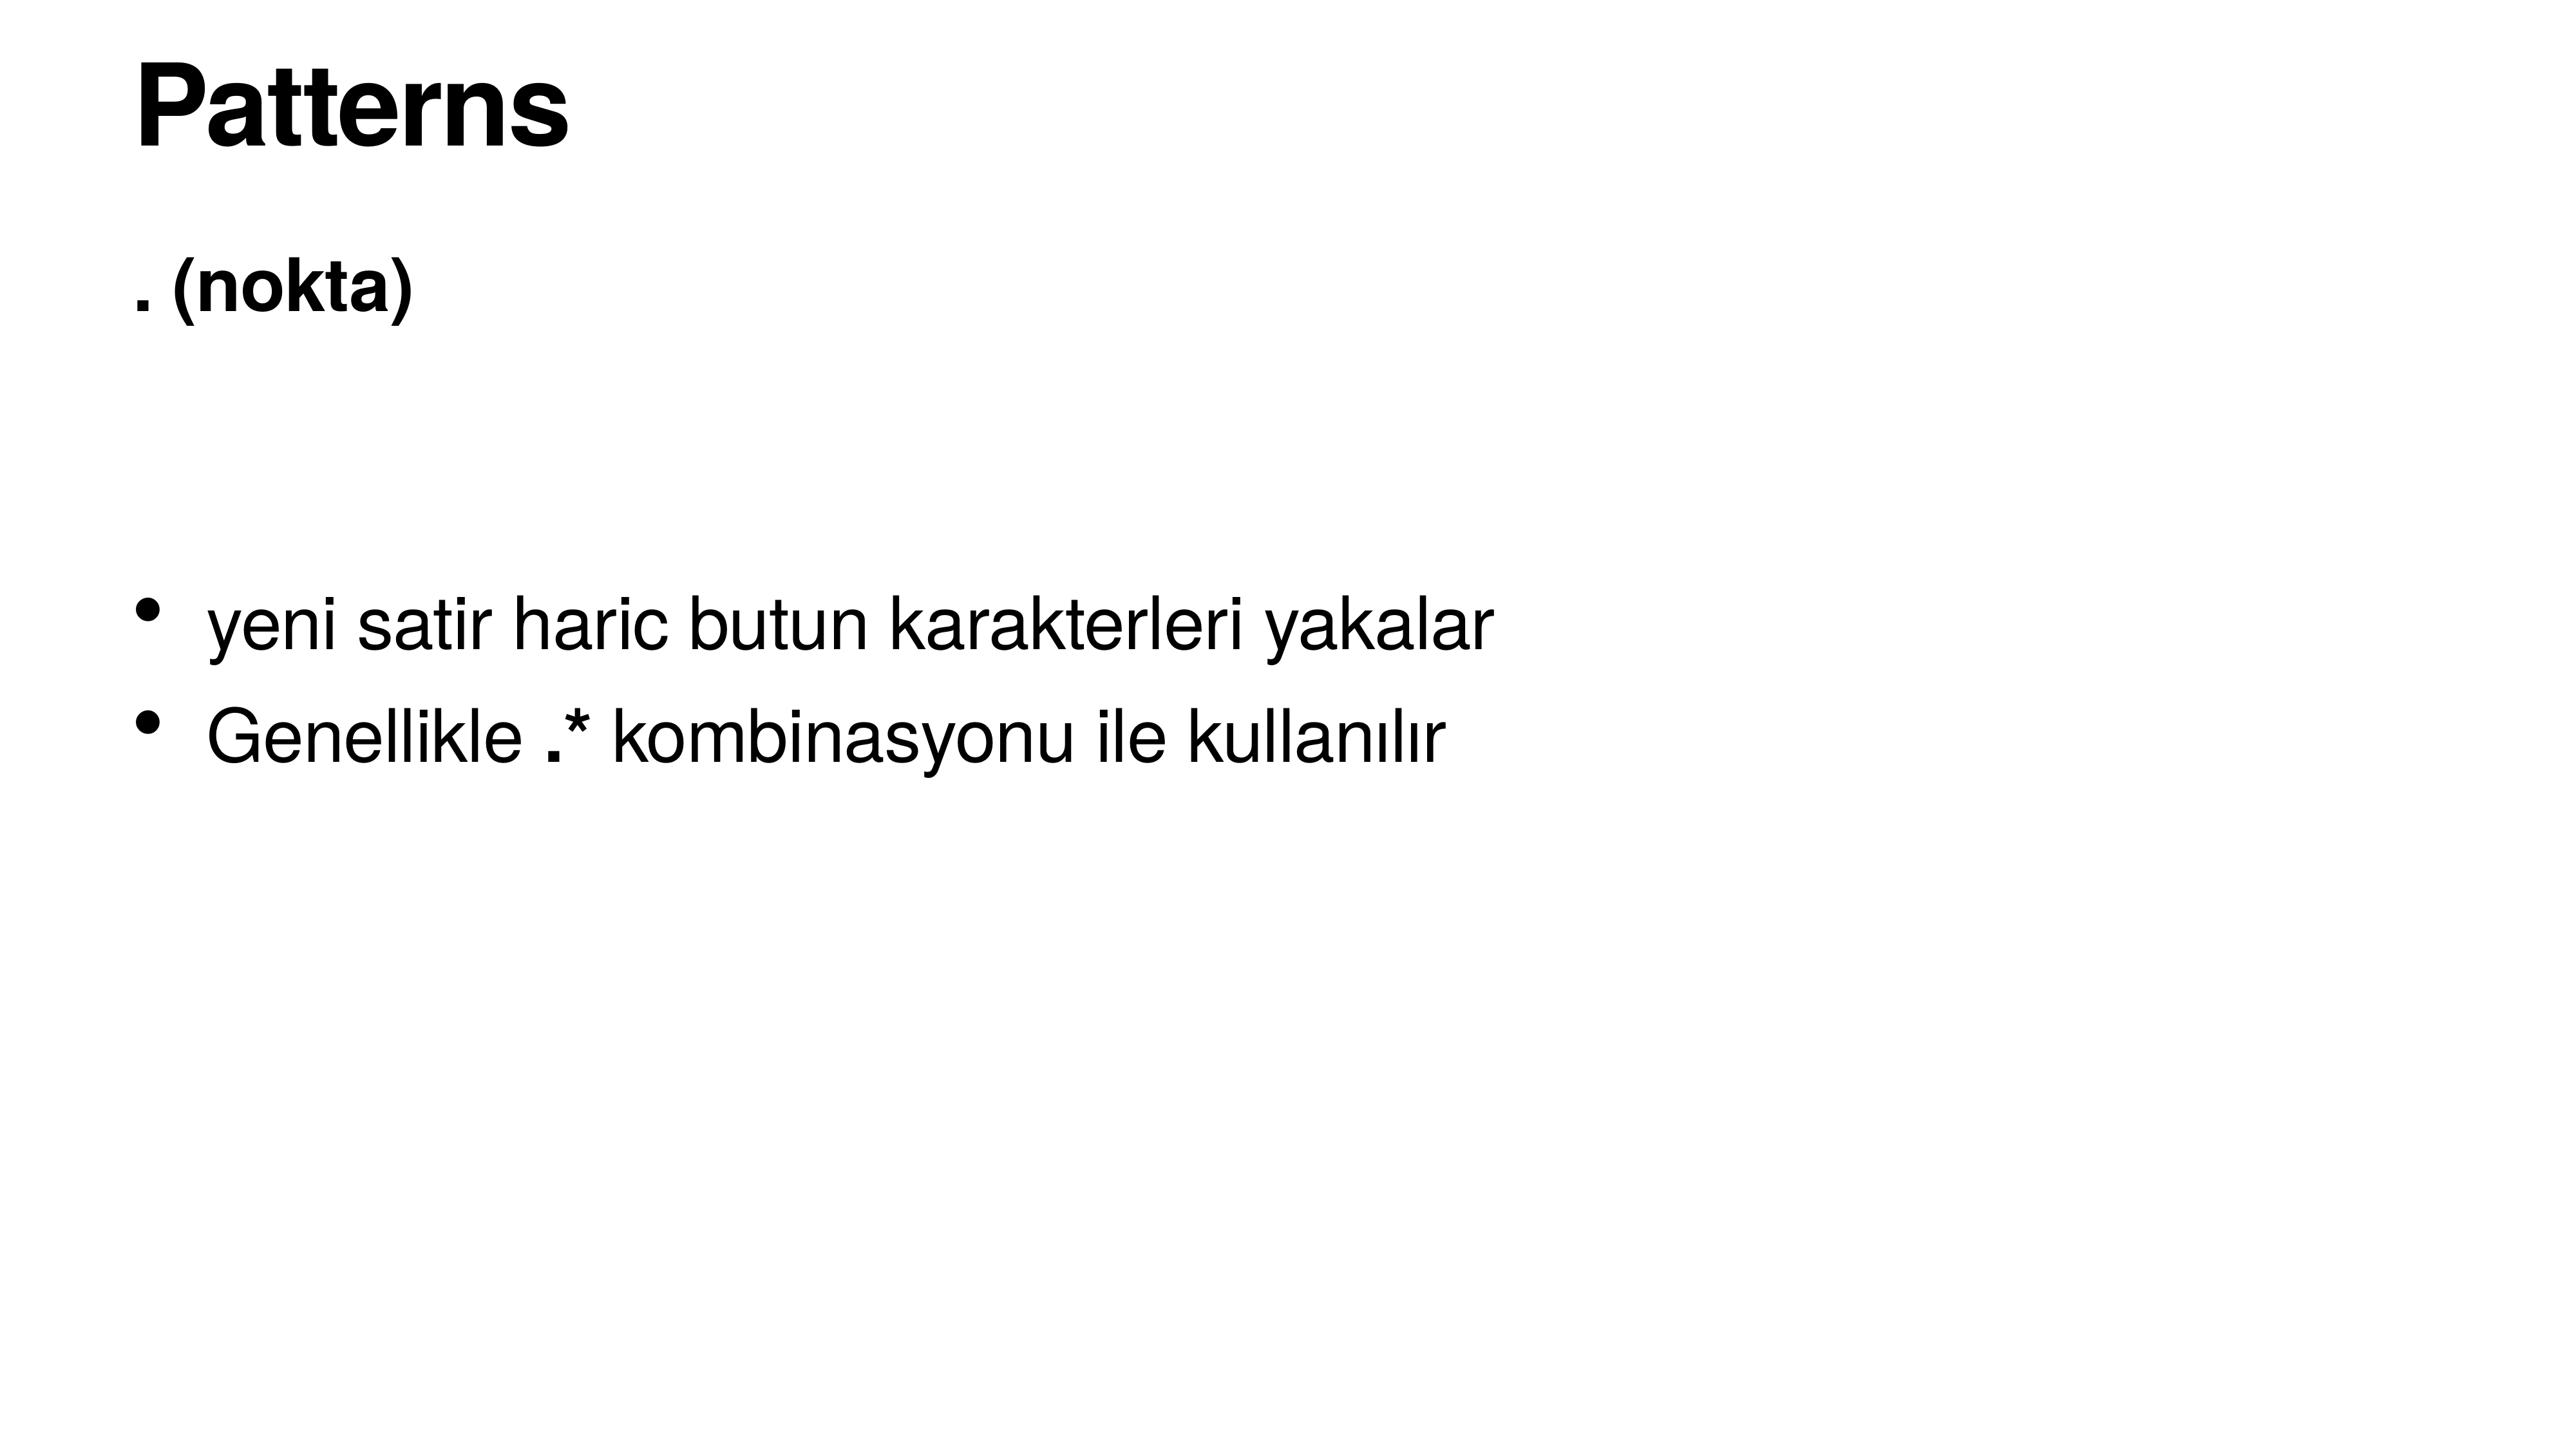

# Patterns
. (nokta)

yeni satir haric butun karakterleri yakalar
Genellikle .* kombinasyonu ile kullanılır